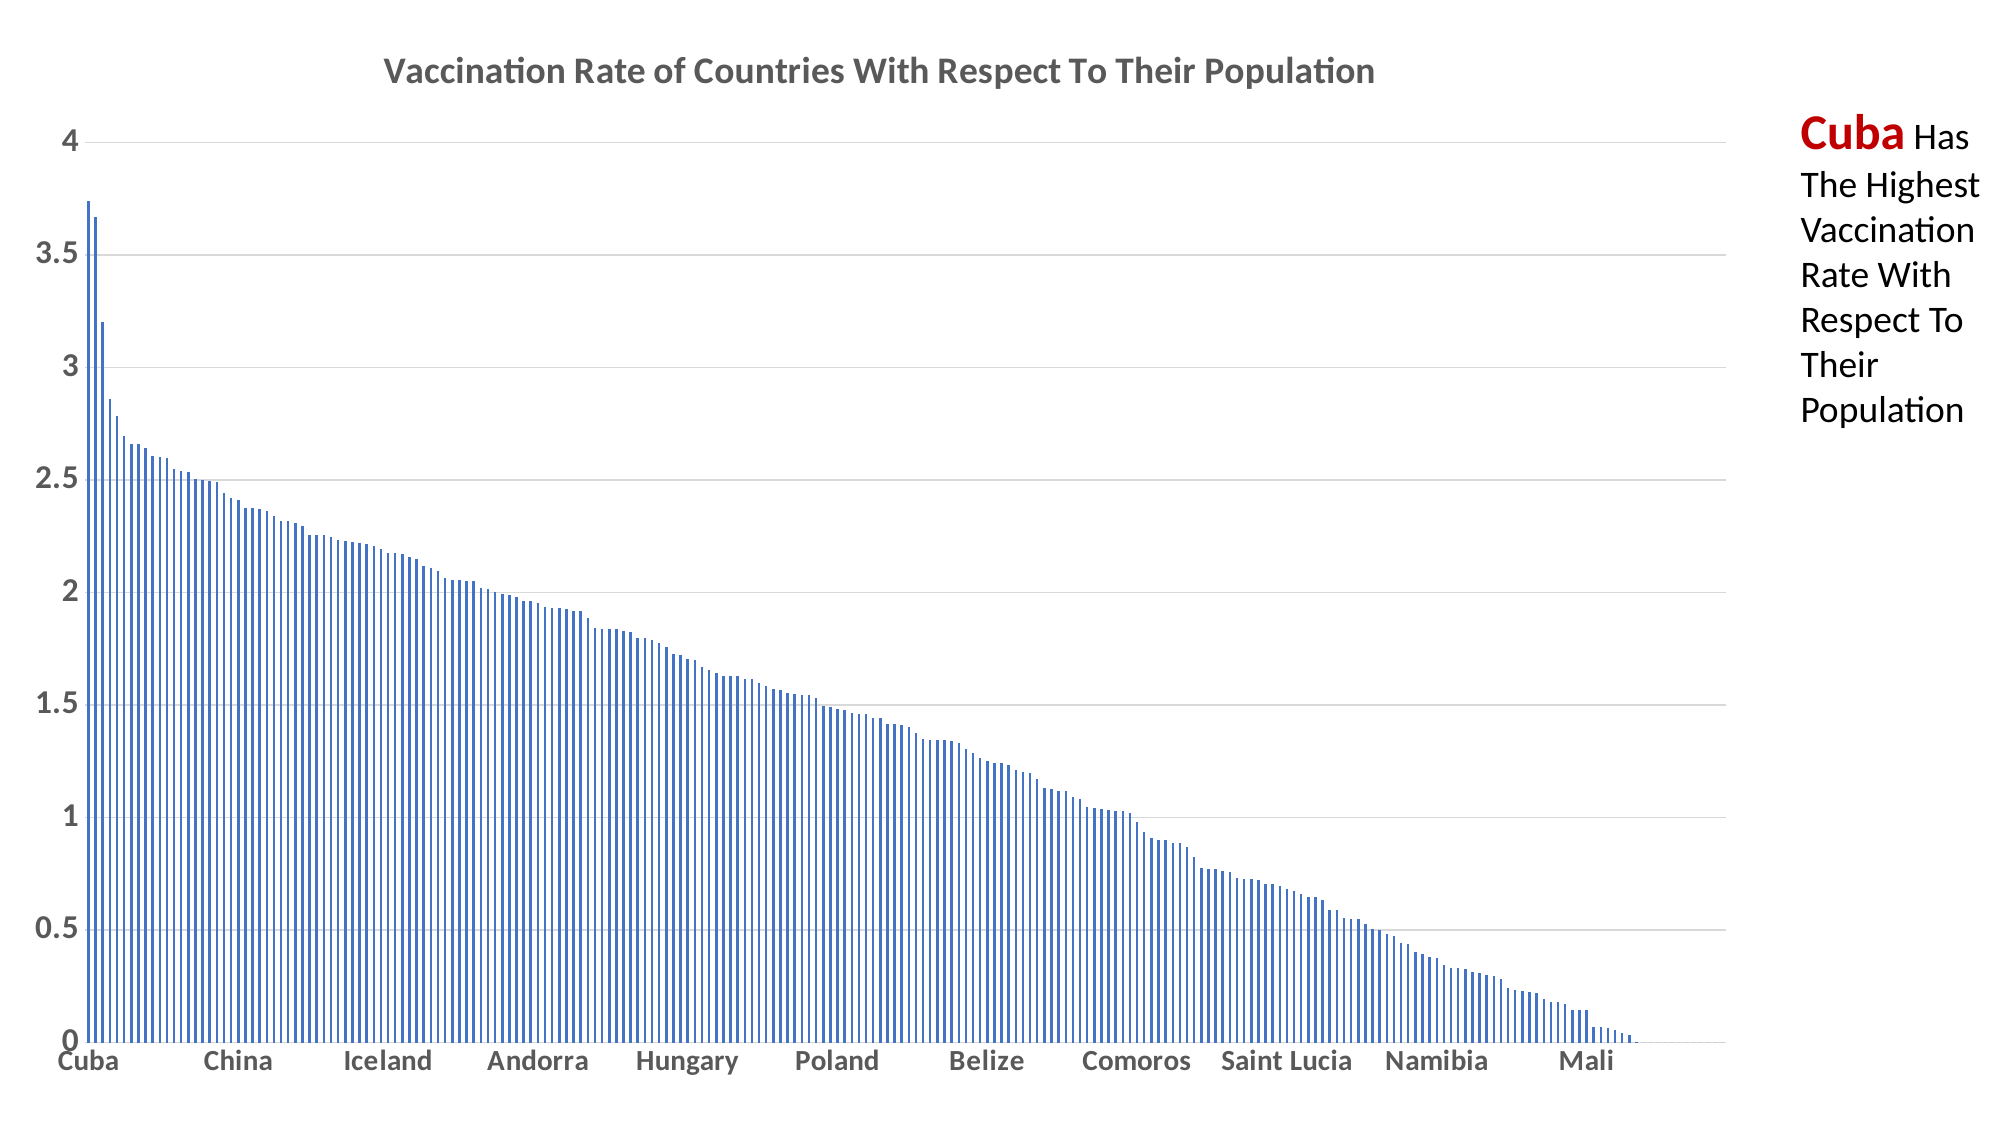

### Chart: Vaccination Rate of Countries With Respect To Their Population

| Category | Vaccination_Rate |
|---|---|
| Cuba | 3.7387 |
| Gibraltar | 3.6687 |
| Chile | 3.201 |
| Brunei | 2.8588 |
| Qatar | 2.7867 |
| Singapore | 2.6957 |
| United Arab Emirates | 2.6612 |
| Vietnam | 2.6591 |
| Cambodia | 2.6417 |
| Japan | 2.6066 |
| Hong Kong | 2.6015 |
| Taiwan | 2.5966 |
| Uruguay | 2.551 |
| Bhutan | 2.541 |
| Malta | 2.5354 |
| Peru | 2.5062 |
| Guernsey | 2.5007 |
| South Korea | 2.4957 |
| Pitcairn | 2.4894 |
| Portugal | 2.4431 |
| Argentina | 2.4213 |
| China | 2.4106 |
| Italy | 2.3781 |
| Belgium | 2.3779 |
| Bahrain | 2.3724 |
| Canada | 2.3644 |
| Cook Islands | 2.3396 |
| Finland | 2.3204 |
| Sweden | 2.32 |
| Costa Rica | 2.3115 |
| New Zealand | 2.2966 |
| Australia | 2.2566 |
| Isle of Man | 2.2548 |
| Denmark | 2.2541 |
| United Kingdom | 2.248 |
| Jersey | 2.2354 |
| Germany | 2.2295 |
| France | 2.226 |
| Norway | 2.2202 |
| Ireland | 2.2176 |
| Brazil | 2.2068 |
| Macao | 2.1951 |
| Iceland | 2.175 |
| Cayman Islands | 2.1745 |
| Austria | 2.1714 |
| Niue | 2.158 |
| Malaysia | 2.1488 |
| Tuvalu | 2.1194 |
| Luxembourg | 2.1095 |
| Ecuador | 2.0936 |
| Netherlands | 2.0629 |
| Bermuda | 2.0572 |
| San Marino | 2.0547 |
| Greece | 2.0534 |
| Samoa | 2.0491 |
| Seychelles | 2.0195 |
| Spain | 2.017 |
| Cyprus | 2.0028 |
| Thailand | 1.9921 |
| Mauritius | 1.9893 |
| Panama | 1.9816 |
| Faeroe Islands | 1.9644 |
| Israel | 1.9625 |
| Andorra | 1.9515 |
| Rwanda | 1.9373 |
| Tonga | 1.9331 |
| Kuwait | 1.9328 |
| Nepal | 1.9281 |
| Nauru | 1.9186 |
| Uzbekistan | 1.917 |
| Saudi Arabia | 1.887 |
| Switzerland | 1.8429 |
| United States | 1.8391 |
| Bangladesh | 1.8379 |
| Sri Lanka | 1.8369 |
| Liechtenstein | 1.8307 |
| Maldives | 1.8235 |
| Tokelau | 1.7988 |
| Turkey | 1.7971 |
| El Salvador | 1.7879 |
| Monaco | 1.7756 |
| Iran | 1.7563 |
| Nicaragua | 1.7269 |
| Czechia | 1.7235 |
| Hungary | 1.7025 |
| Colombia | 1.6998 |
| Fiji | 1.6682 |
| Mexico | 1.6548 |
| Mongolia | 1.6408 |
| New Caledonia | 1.6306 |
| Aruba | 1.6285 |
| Belarus | 1.6269 |
| Lithuania | 1.6161 |
| Turks and Caicos Islands | 1.6145 |
| Indonesia | 1.5995 |
| Tajikistan | 1.5837 |
| Oman | 1.5725 |
| Honduras | 1.5671 |
| India | 1.5547 |
| Anguilla | 1.5494 |
| Estonia | 1.5462 |
| Latvia | 1.5453 |
| French Polynesia | 1.5308 |
| Laos | 1.4964 |
| Morocco | 1.4907 |
| Poland | 1.4843 |
| Sint Maarten (Dutch part) | 1.478 |
| Antigua and Barbuda | 1.4644 |
| Saint Helena | 1.4604 |
| Cape Verde | 1.4592 |
| Dominican Republic | 1.4429 |
| Philippines | 1.4428 |
| Greenland | 1.4179 |
| Slovenia | 1.4139 |
| Wallis and Futuna | 1.4127 |
| Paraguay | 1.4008 |
| Timor | 1.3779 |
| Saint Kitts and Nevis | 1.3491 |
| Curacao | 1.3439 |
| Azerbaijan | 1.3437 |
| Venezuela | 1.3426 |
| Bonaire Sint Eustatius and Saba | 1.3422 |
| British Virgin Islands | 1.332 |
| Croatia | 1.3062 |
| Pakistan | 1.2853 |
| Guyana | 1.2652 |
| Belize | 1.251 |
| Serbia | 1.242 |
| Kiribati | 1.2406 |
| Russia | 1.2325 |
| Tunisia | 1.2091 |
| Bolivia | 1.2004 |
| Myanmar | 1.1999 |
| Falkland Islands | 1.1708 |
| Barbados | 1.1319 |
| Turkmenistan | 1.1259 |
| Botswana | 1.1171 |
| Guatemala | 1.1171 |
| Kazakhstan | 1.0897 |
| Montenegro | 1.0817 |
| Slovakia | 1.0486 |
| Albania | 1.0419 |
| Trinidad and Tobago | 1.0362 |
| Lebanon | 1.0332 |
| Kosovo | 1.0304 |
| Montserrat | 1.0288 |
| Sao Tome and Principe | 1.0196 |
| Comoros | 0.979 |
| Dominica | 0.9341 |
| Vanuatu | 0.9084 |
| Jordan | 0.9022 |
| Egypt | 0.9008 |
| Bahamas | 0.8877 |
| North Macedonia | 0.8849 |
| Romania | 0.8706 |
| Suriname | 0.825 |
| Georgia | 0.7775 |
| Armenia | 0.7704 |
| Mozambique | 0.7693 |
| Zimbabwe | 0.7604 |
| Solomon Islands | 0.7597 |
| Moldova | 0.7322 |
| Palestine | 0.7288 |
| Ukraine | 0.7275 |
| Grenada | 0.7243 |
| Mauritania | 0.7046 |
| Liberia | 0.7043 |
| Saint Vincent and the Grenadines | 0.6967 |
| Saint Lucia | 0.6822 |
| Cote d'Ivoire | 0.675 |
| Bulgaria | 0.6613 |
| Eswatini | 0.6488 |
| Angola | 0.6462 |
| South Africa | 0.6341 |
| Ghana | 0.5891 |
| Bosnia and Herzegovina | 0.5885 |
| Guinea | 0.5522 |
| Uganda | 0.5512 |
| Libya | 0.5509 |
| Jamaica | 0.5276 |
| Sierra Leone | 0.5057 |
| Kyrgyzstan | 0.5 |
| Zambia | 0.4832 |
| Lesotho | 0.4721 |
| Iraq | 0.4425 |
| Ethiopia | 0.4365 |
| Kenya | 0.4015 |
| Tanzania | 0.3938 |
| Togo | 0.3801 |
| Namibia | 0.3765 |
| Algeria | 0.3456 |
| Nigeria | 0.3322 |
| Somalia | 0.3315 |
| Guinea-Bissau | 0.3266 |
| Central African Republic | 0.3128 |
| Gambia | 0.309 |
| Equatorial Guinea | 0.299 |
| Afghanistan | 0.2963 |
| Benin | 0.284 |
| Gabon | 0.2434 |
| Djibouti | 0.2356 |
| Malawi | 0.23 |
| Chad | 0.2257 |
| Syria | 0.2209 |
| South Sudan | 0.194 |
| Niger | 0.1796 |
| Sudan | 0.1791 |
| Burkina Faso | 0.1693 |
| Senegal | 0.1463 |
| Congo | 0.1428 |
| Mali | 0.1427 |
| Cameroon | 0.0696 |
| Papua New Guinea | 0.0676 |
| Madagascar | 0.0647 |
| Democratic Republic of Congo | 0.0551 |
| Haiti | 0.0411 |
| Yemen | 0.0323 |
| Burundi | 0.0017 |
| Eritrea | 0.0 |
| Guam | 0.0 |
| Marshall Islands | 0.0 |
| Micronesia (country) | 0.0 |
| North Korea | 0.0 |
| Northern Mariana Islands | 0.0 |
| Palau | 0.0 |
| Puerto Rico | 0.0 |
| Saint Pierre and Miquelon | 0.0 |
| United States Virgin Islands | 0.0 |
| Vatican | 0.0 |
| Western Sahara | 0.0 |
Cuba Has The Highest Vaccination Rate With Respect To Their Population